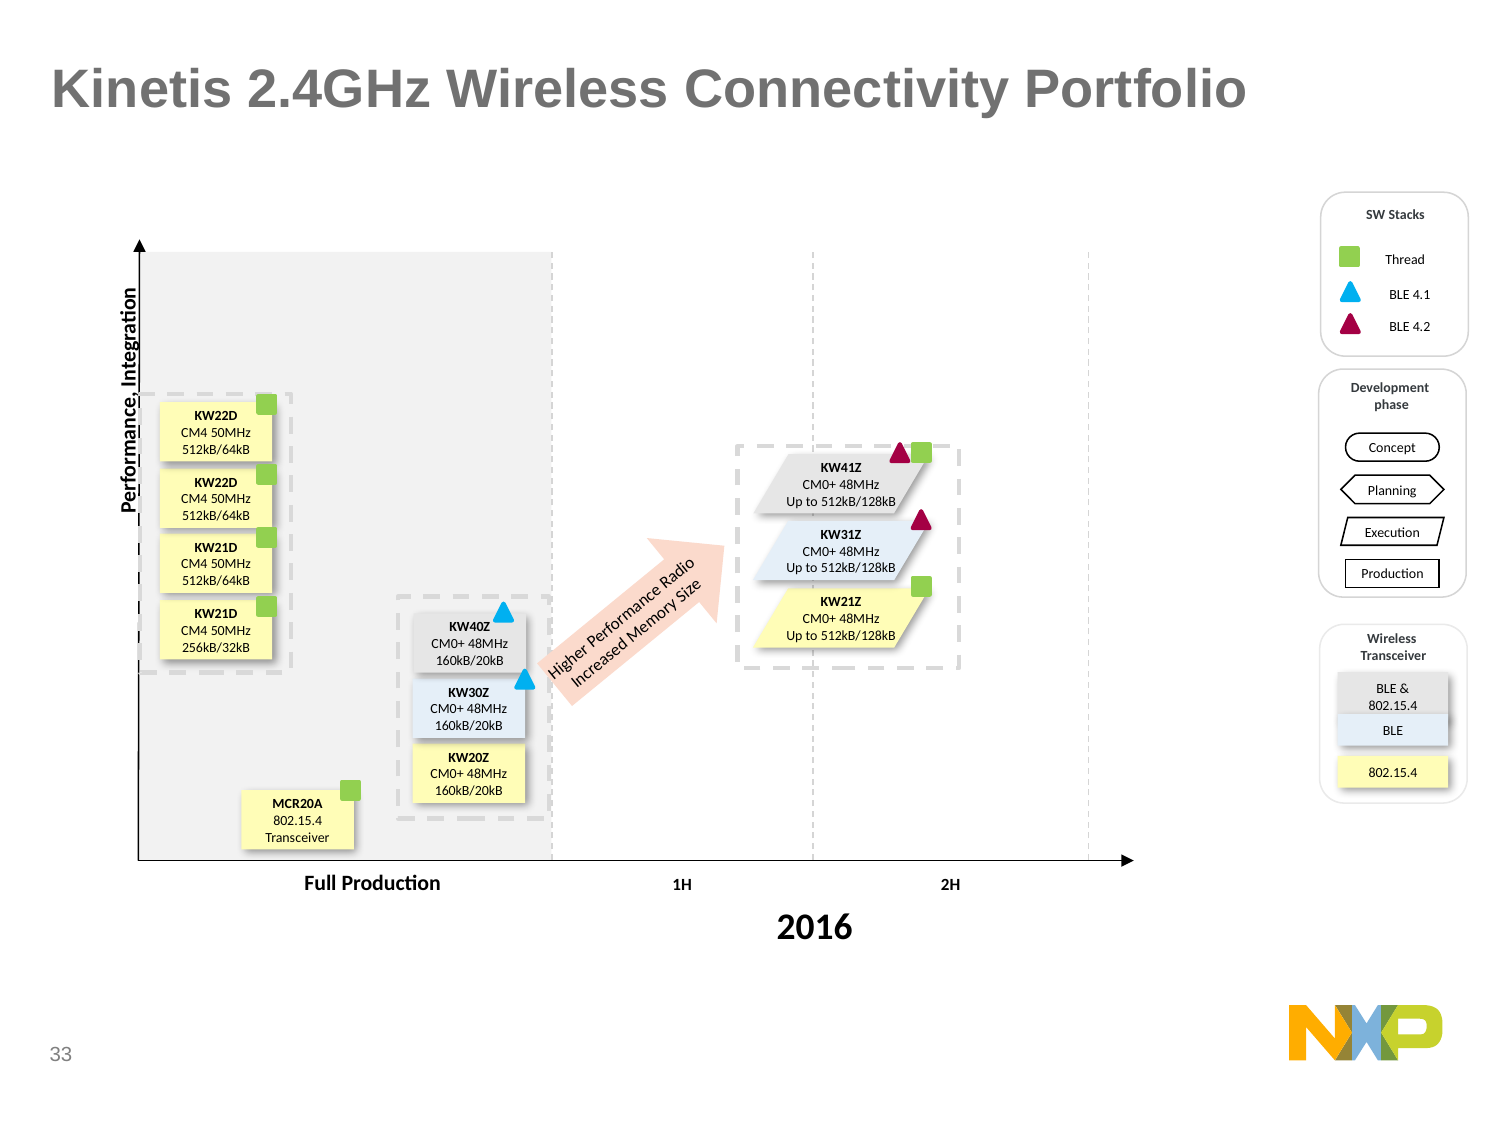

# Kinetis 2.4GHz Wireless Connectivity Portfolio

SW Stacks
Thread

BLE 4.1

BLE 4.2

Development
phase
Performance, Integration

KW22D
CM4 50MHz
512kB/64kB
Concept

KW41Z
CM0+ 48MHz
Up to 512kB/128kB

KW22D
CM4 50MHz
512kB/64kB
Planning

Execution
KW31Z
CM0+ 48MHz
Up to 512kB/128kB

KW21D
CM4 50MHz
512kB/64kB
Production
Higher Performance Radio
Increased Memory Size

KW21Z
CM0+ 48MHz
Up to 512kB/128kB

KW21D
CM4 50MHz
256kB/32kB

KW40Z
CM0+ 48MHz
160kB/20kB

Wireless
Transceiver

BLE & 802.15.4
KW30Z
CM0+ 48MHz
160kB/20kB
BLE
KW20Z
CM0+ 48MHz
160kB/20kB
802.15.4

MCR20A
802.15.4
Transceiver
Full Production
1H
2H
2016